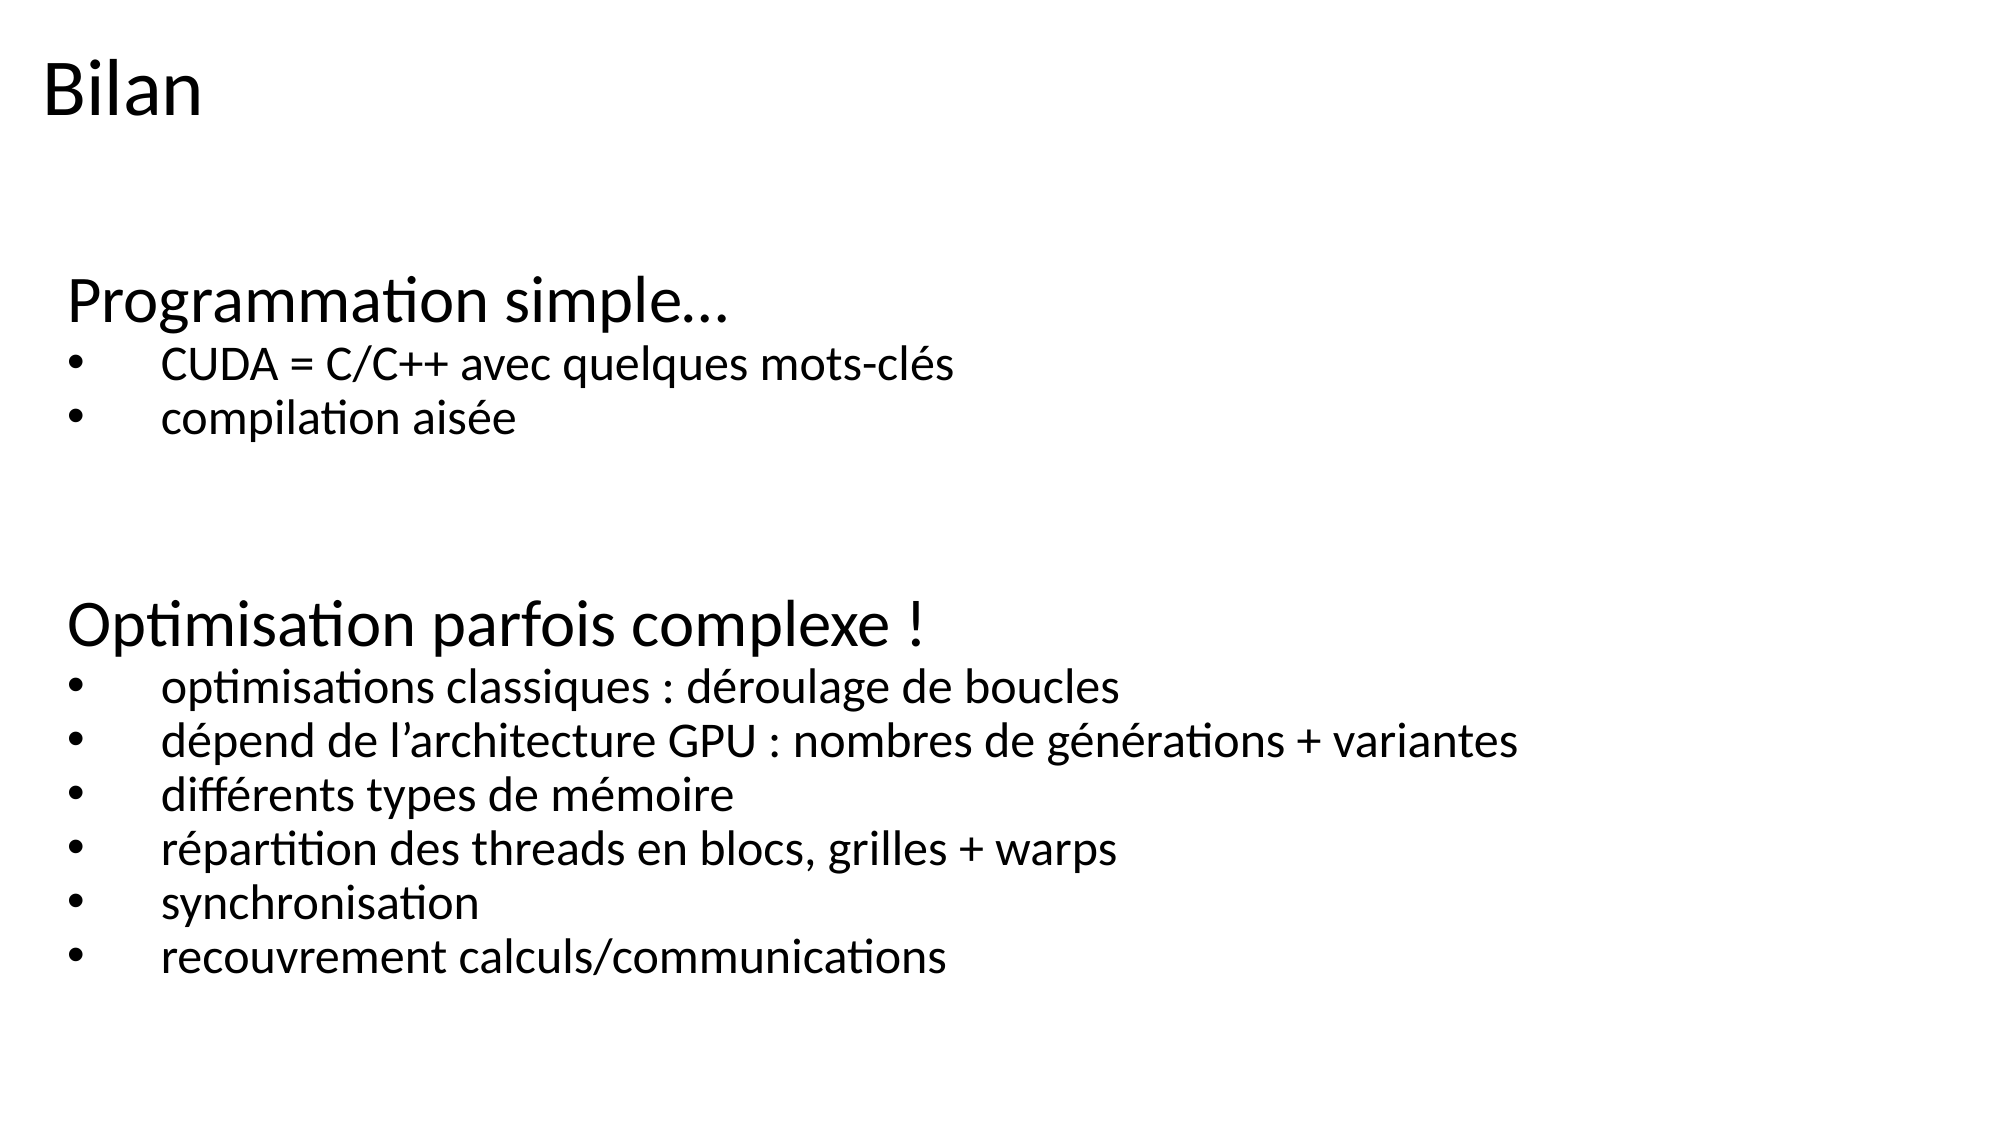

# Bilan
Programmation simple…
CUDA = C/C++ avec quelques mots-clés
compilation aisée
Optimisation parfois complexe !
optimisations classiques : déroulage de boucles
dépend de l’architecture GPU : nombres de générations + variantes
différents types de mémoire
répartition des threads en blocs, grilles + warps
synchronisation
recouvrement calculs/communications